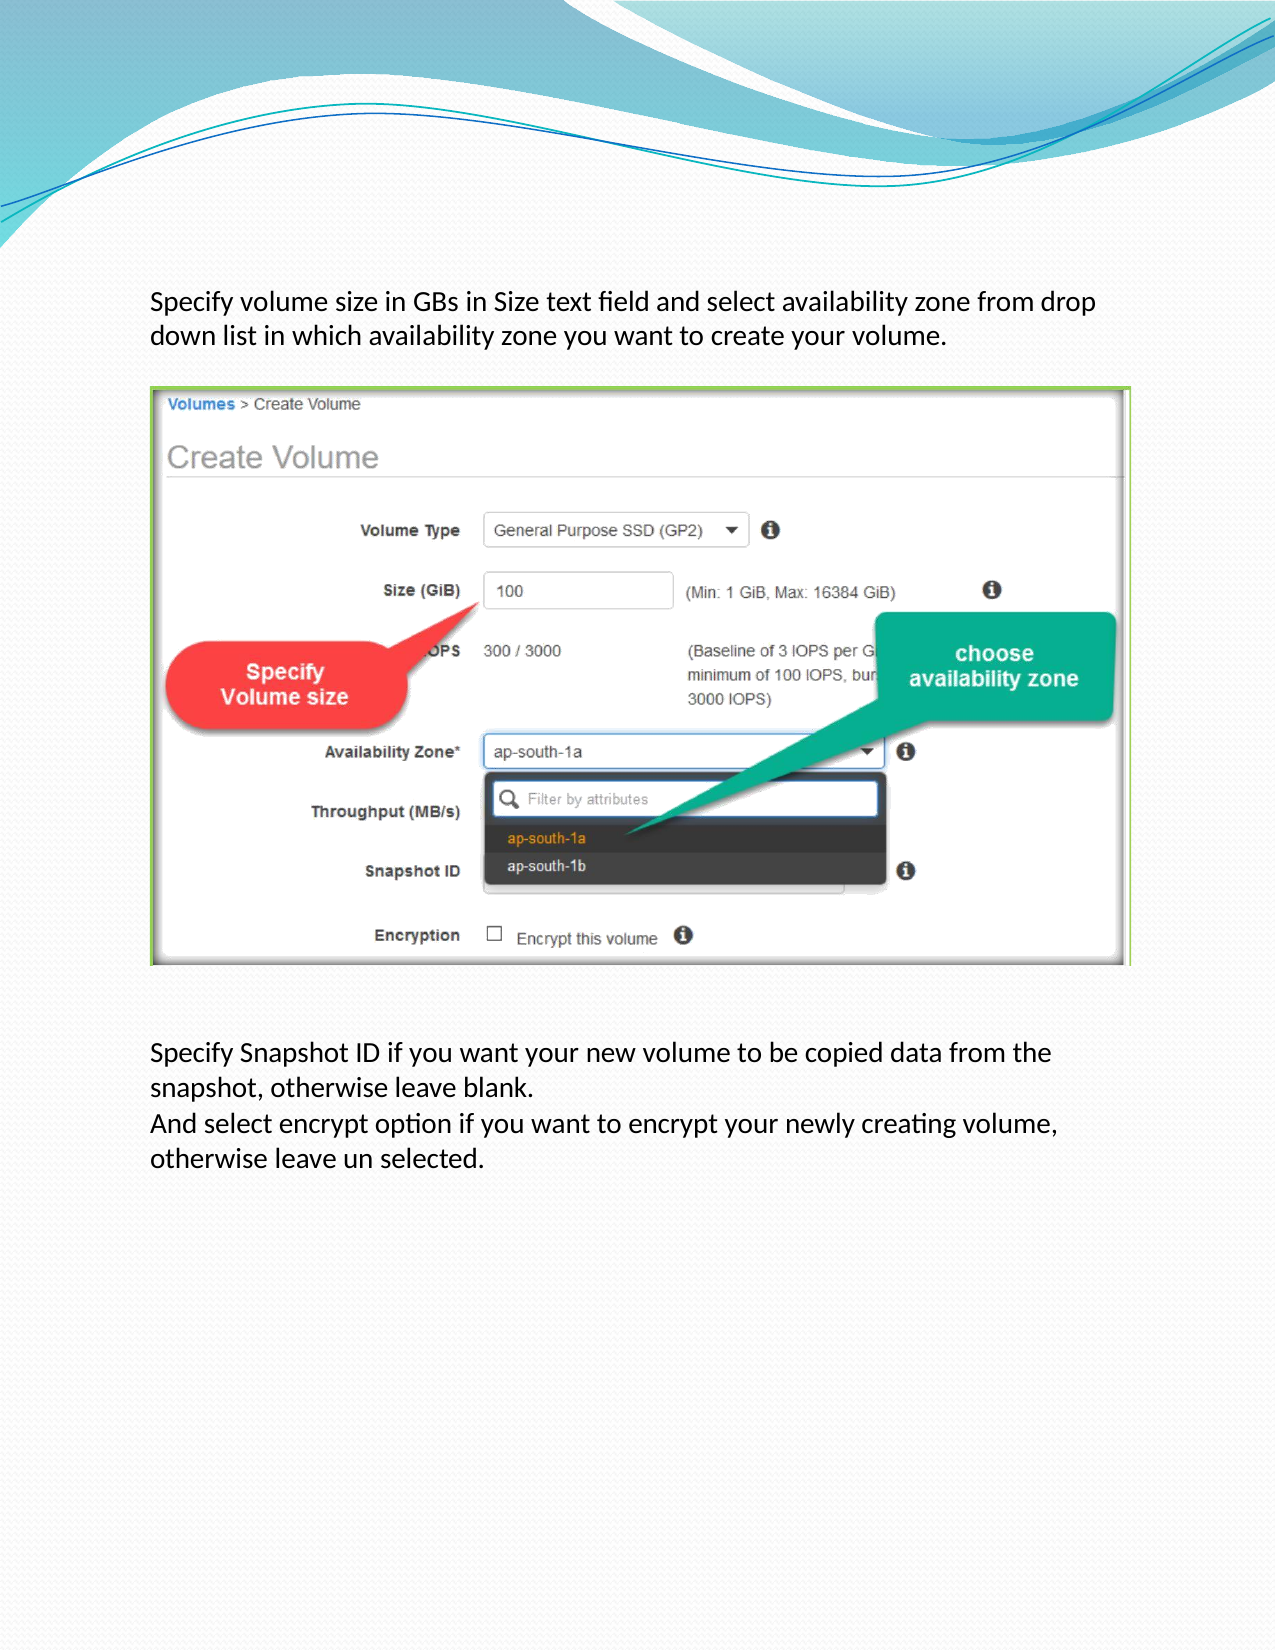

Specify volume size in GBs in Size text field and select availability zone from drop  down list in which availability zone you want to create your volume.

Specify Snapshot ID if you want your new volume to be copied data from the  snapshot, otherwise leave blank.
And select encrypt option if you want to encrypt your newly creating volume,  otherwise leave un selected.